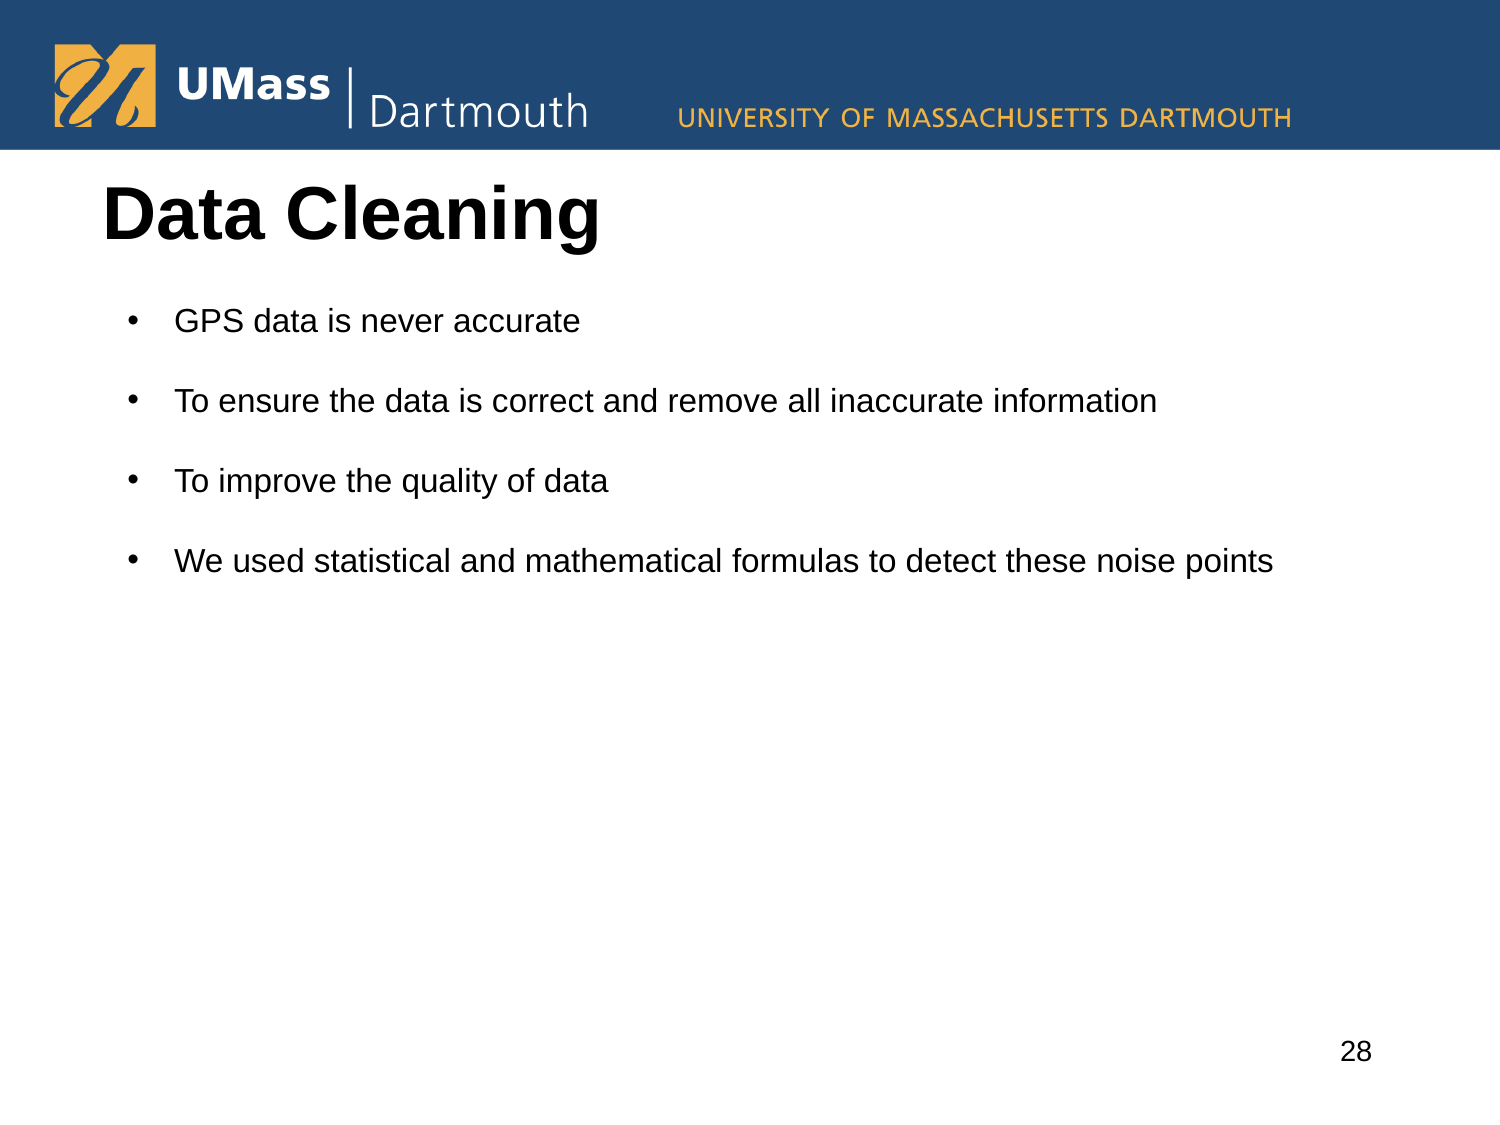

# Data Cleaning
GPS data is never accurate

To ensure the data is correct and remove all inaccurate information

To improve the quality of data

We used statistical and mathematical formulas to detect these noise points

28